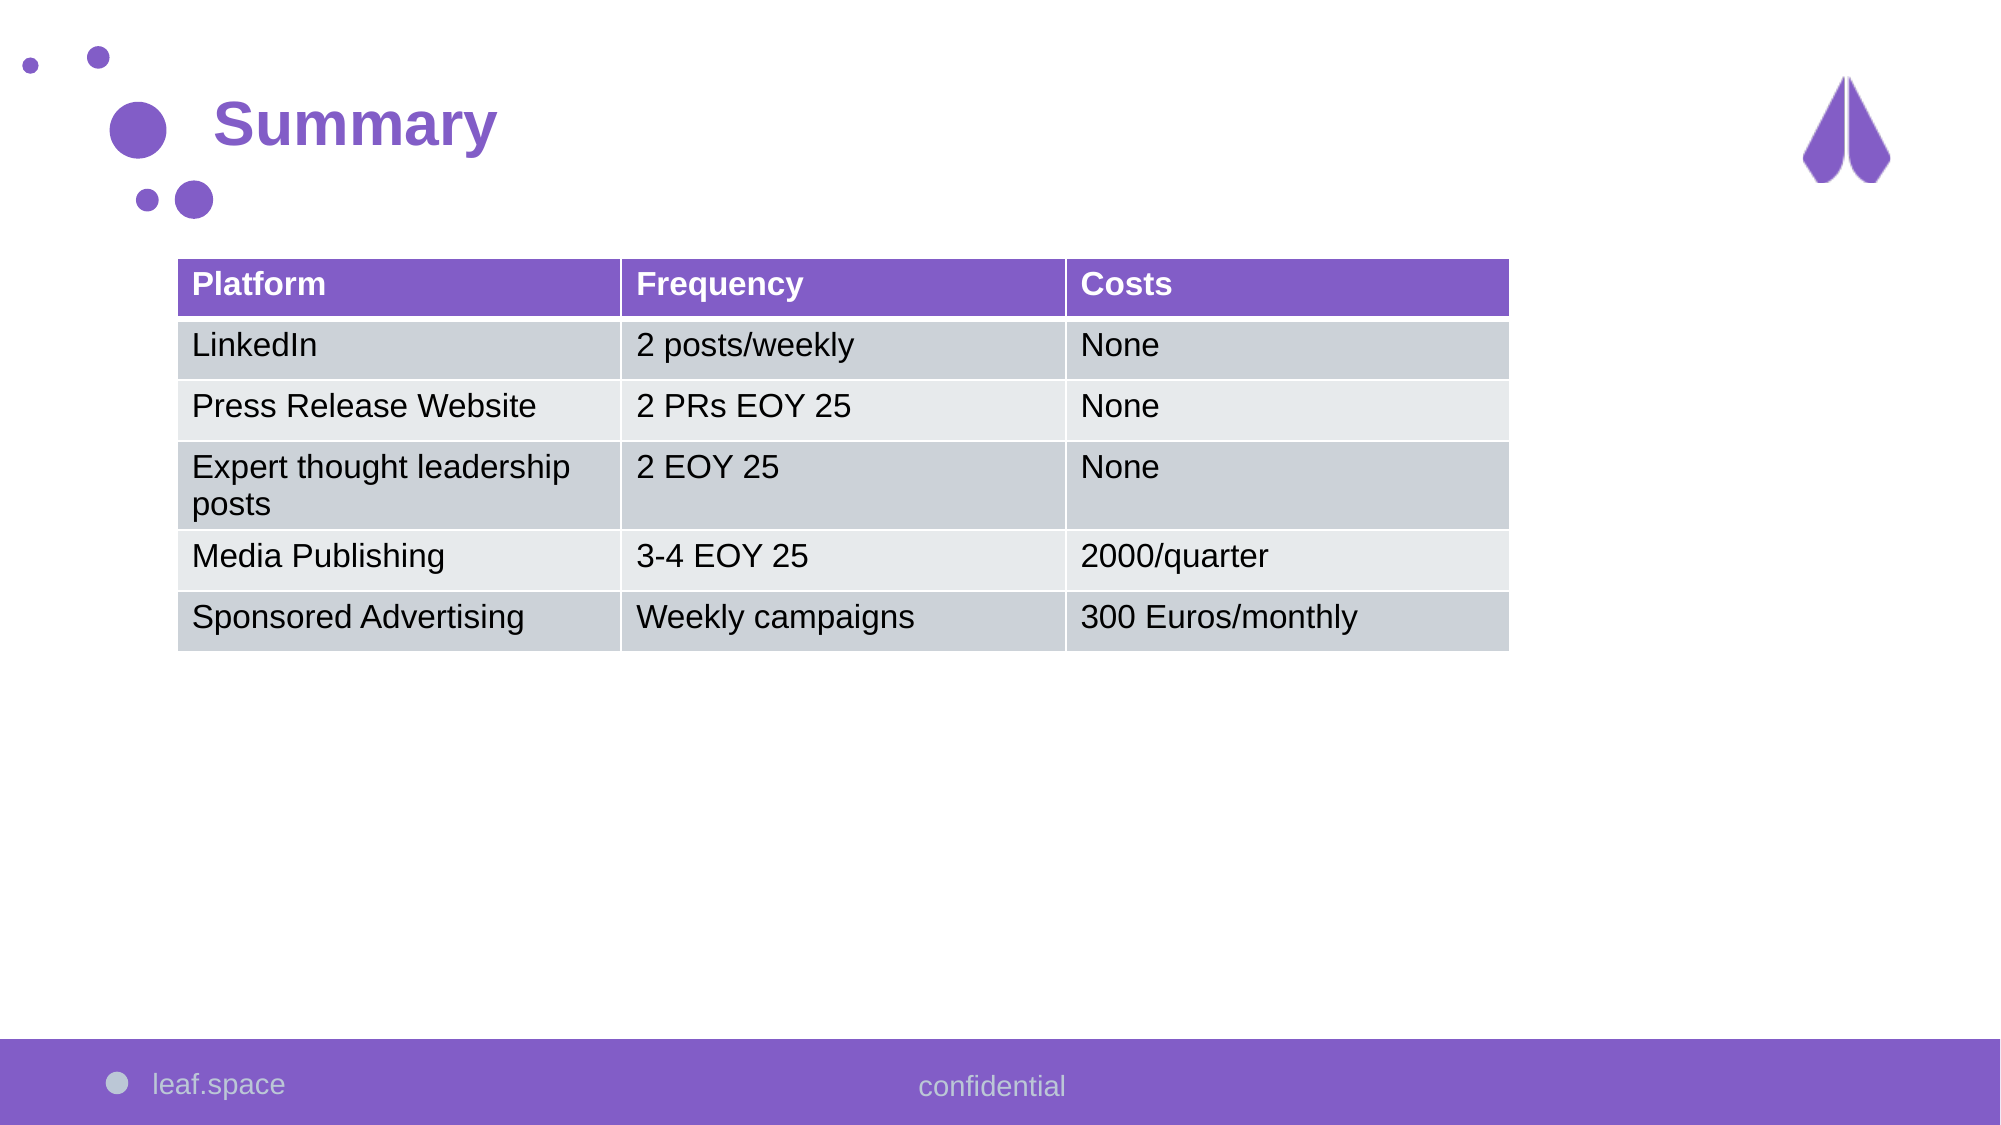

# Summary
| Platform | Frequency | Costs |
| --- | --- | --- |
| LinkedIn | 2 posts/weekly | None |
| Press Release Website | 2 PRs EOY 25 | None |
| Expert thought leadership posts | 2 EOY 25 | None |
| Media Publishing | 3-4 EOY 25 | 2000/quarter |
| Sponsored Advertising | Weekly campaigns | 300 Euros/monthly |